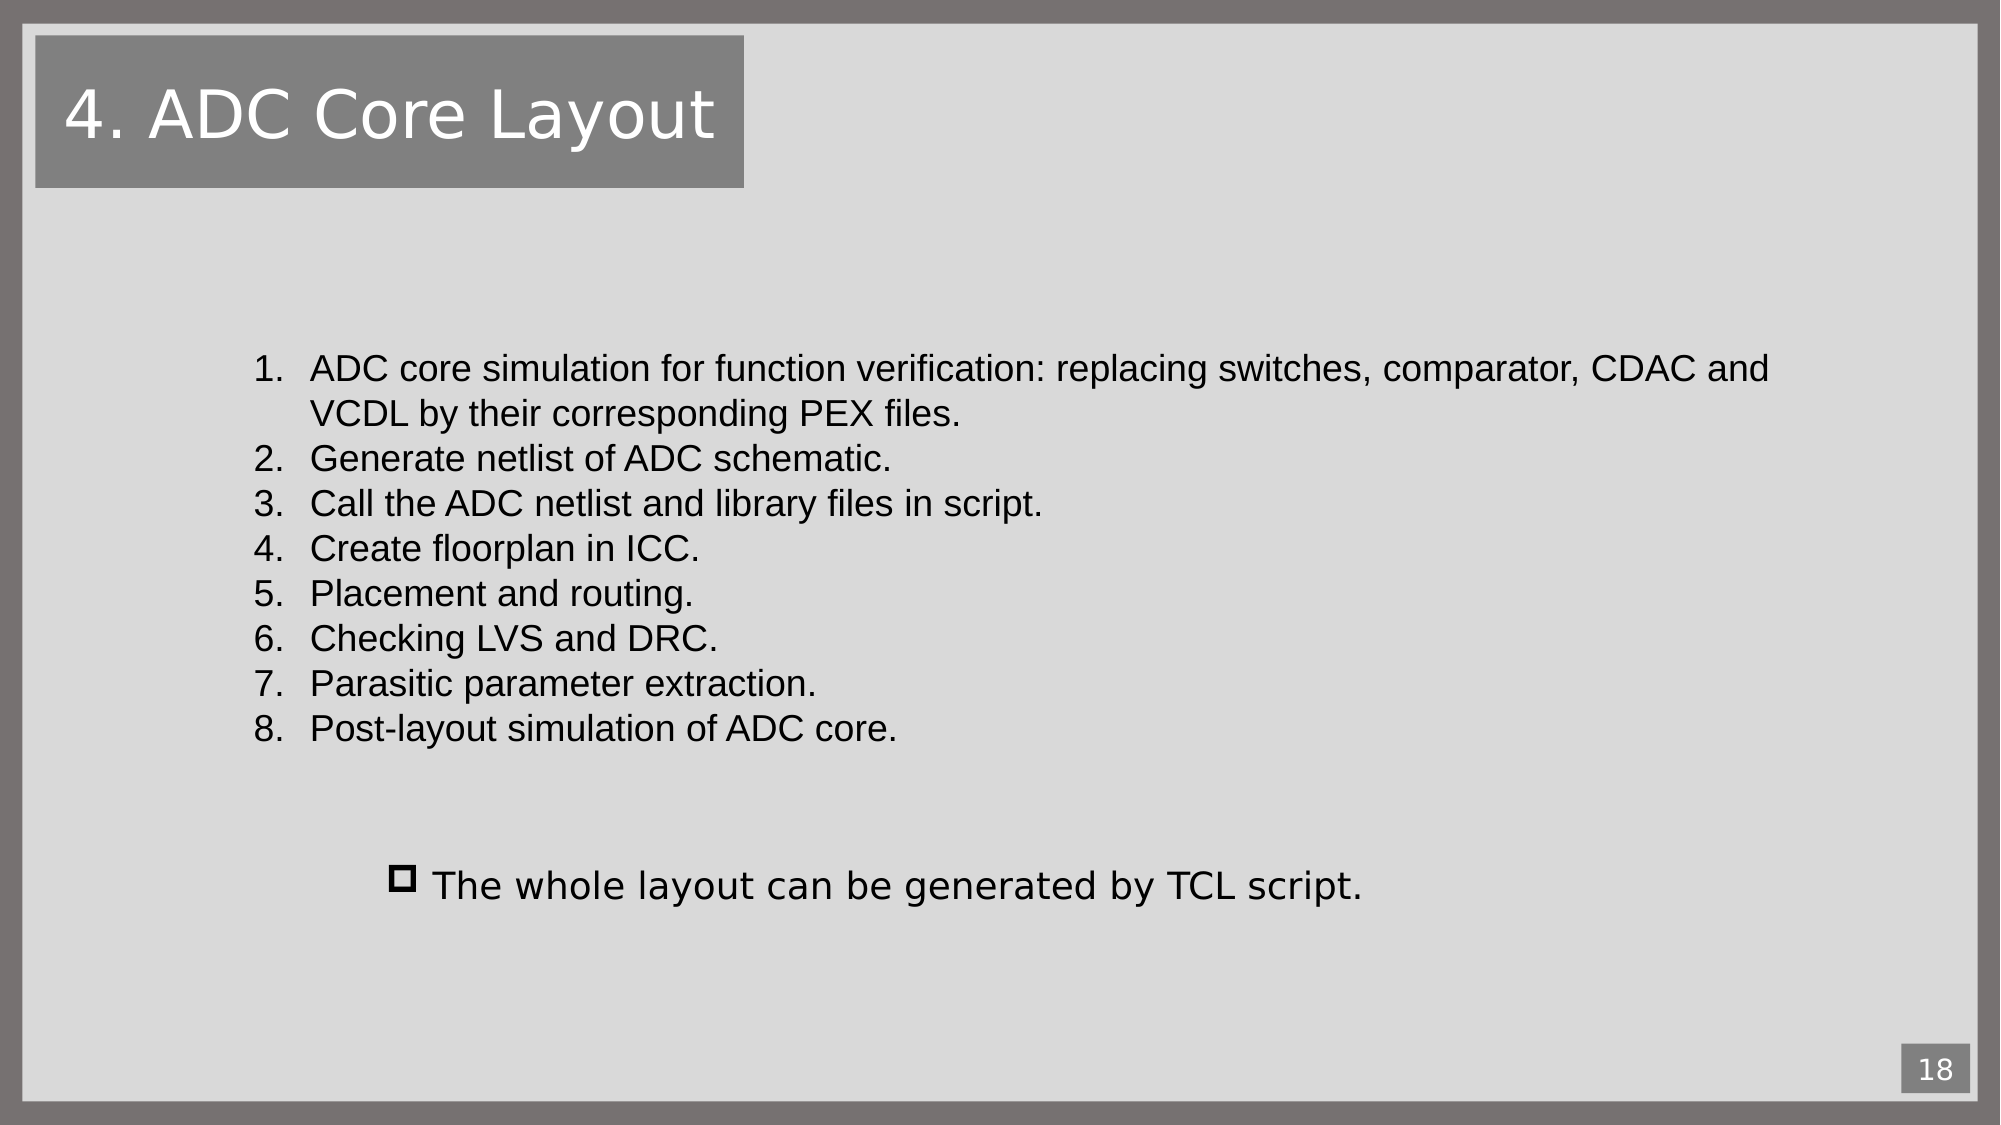

4. ADC Core Layout
ADC core simulation for function verification: replacing switches, comparator, CDAC and VCDL by their corresponding PEX files.
Generate netlist of ADC schematic.
Call the ADC netlist and library files in script.
Create floorplan in ICC.
Placement and routing.
Checking LVS and DRC.
Parasitic parameter extraction.
Post-layout simulation of ADC core.
The whole layout can be generated by TCL script.
18